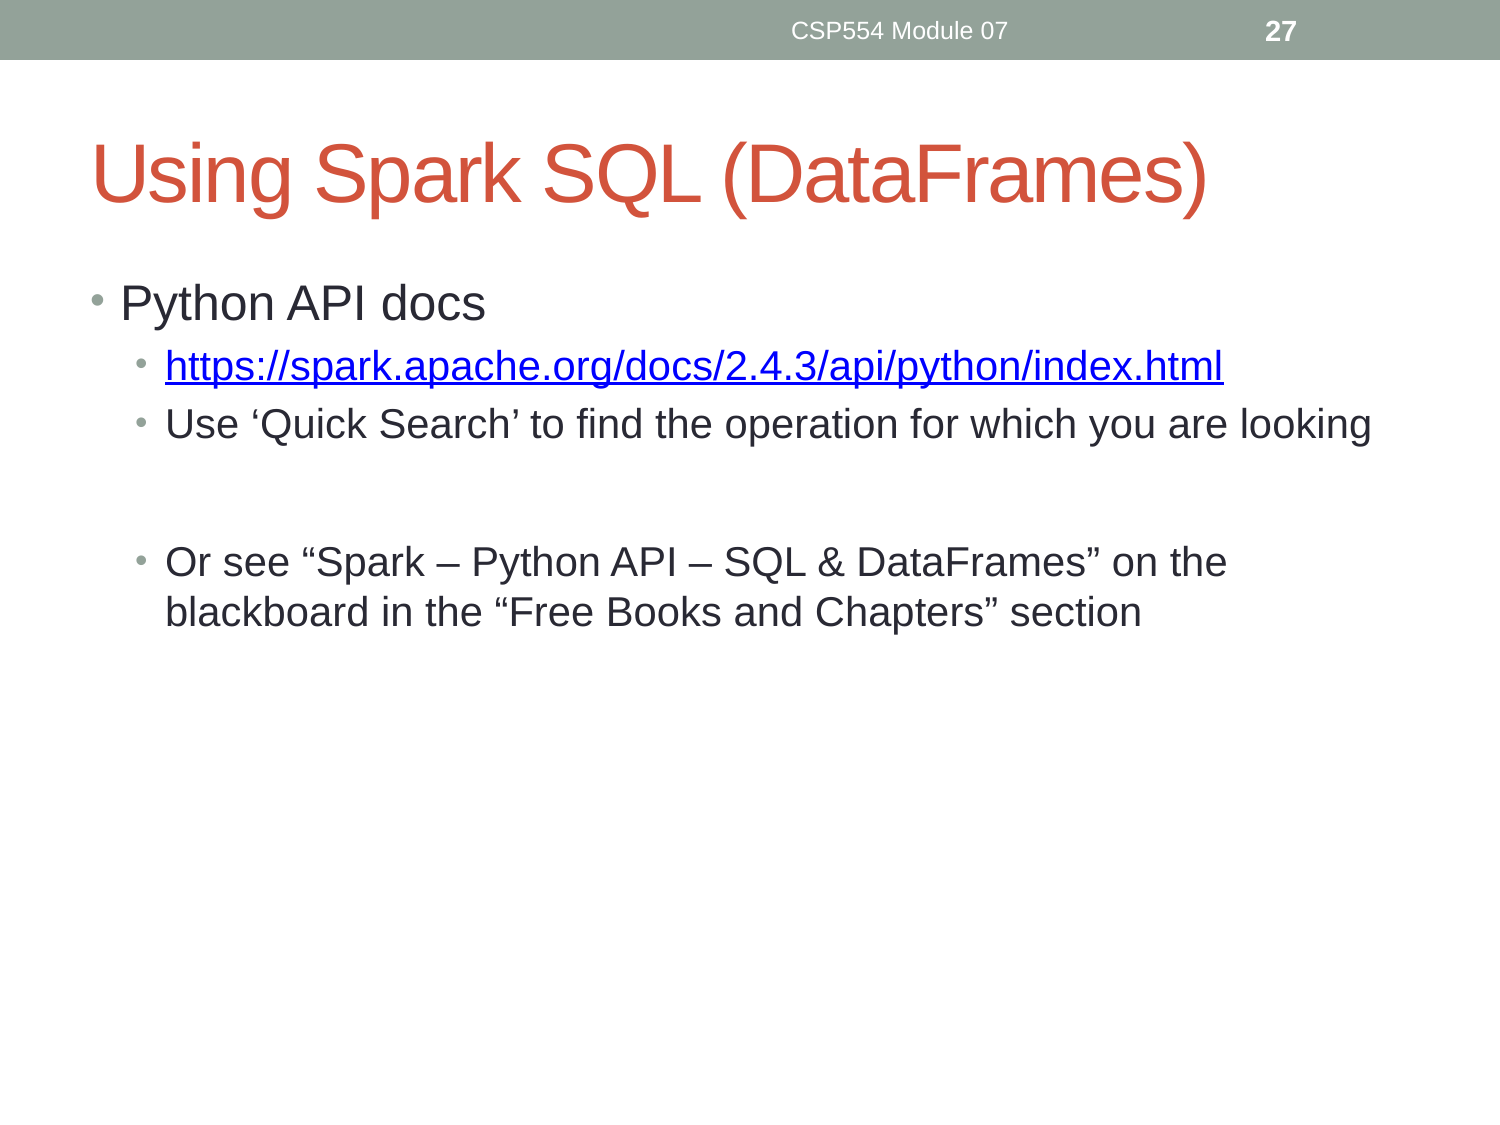

CSP554 Module 07
27
# Using Spark SQL (DataFrames)
Python API docs
https://spark.apache.org/docs/2.4.3/api/python/index.html
Use ‘Quick Search’ to find the operation for which you are looking

Or see “Spark – Python API – SQL & DataFrames” on the blackboard in the “Free Books and Chapters” section